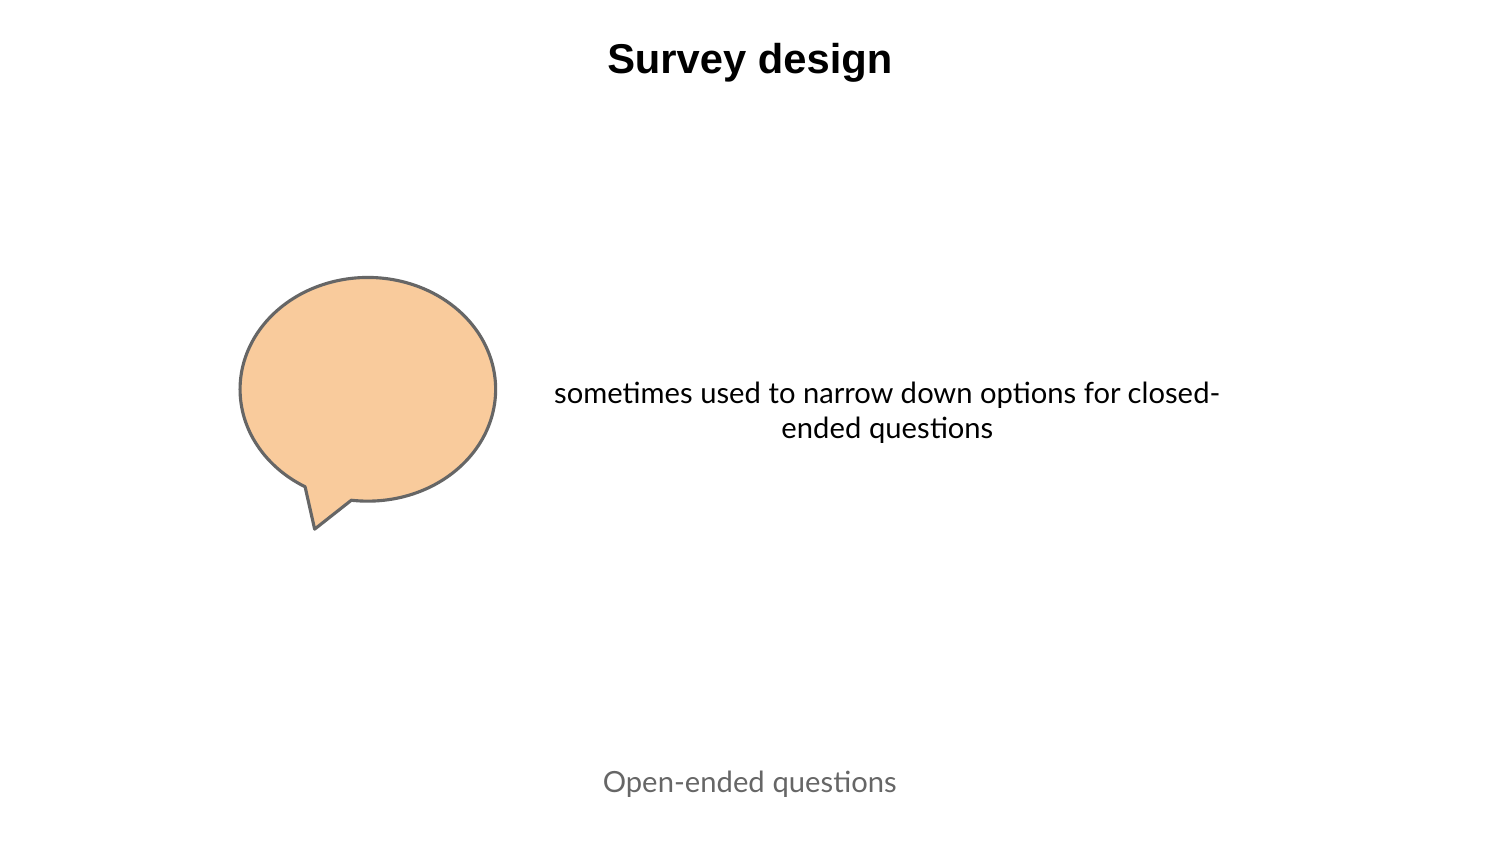

# Survey design

sometimes used to narrow down options for closed-ended questions
Open-ended questions